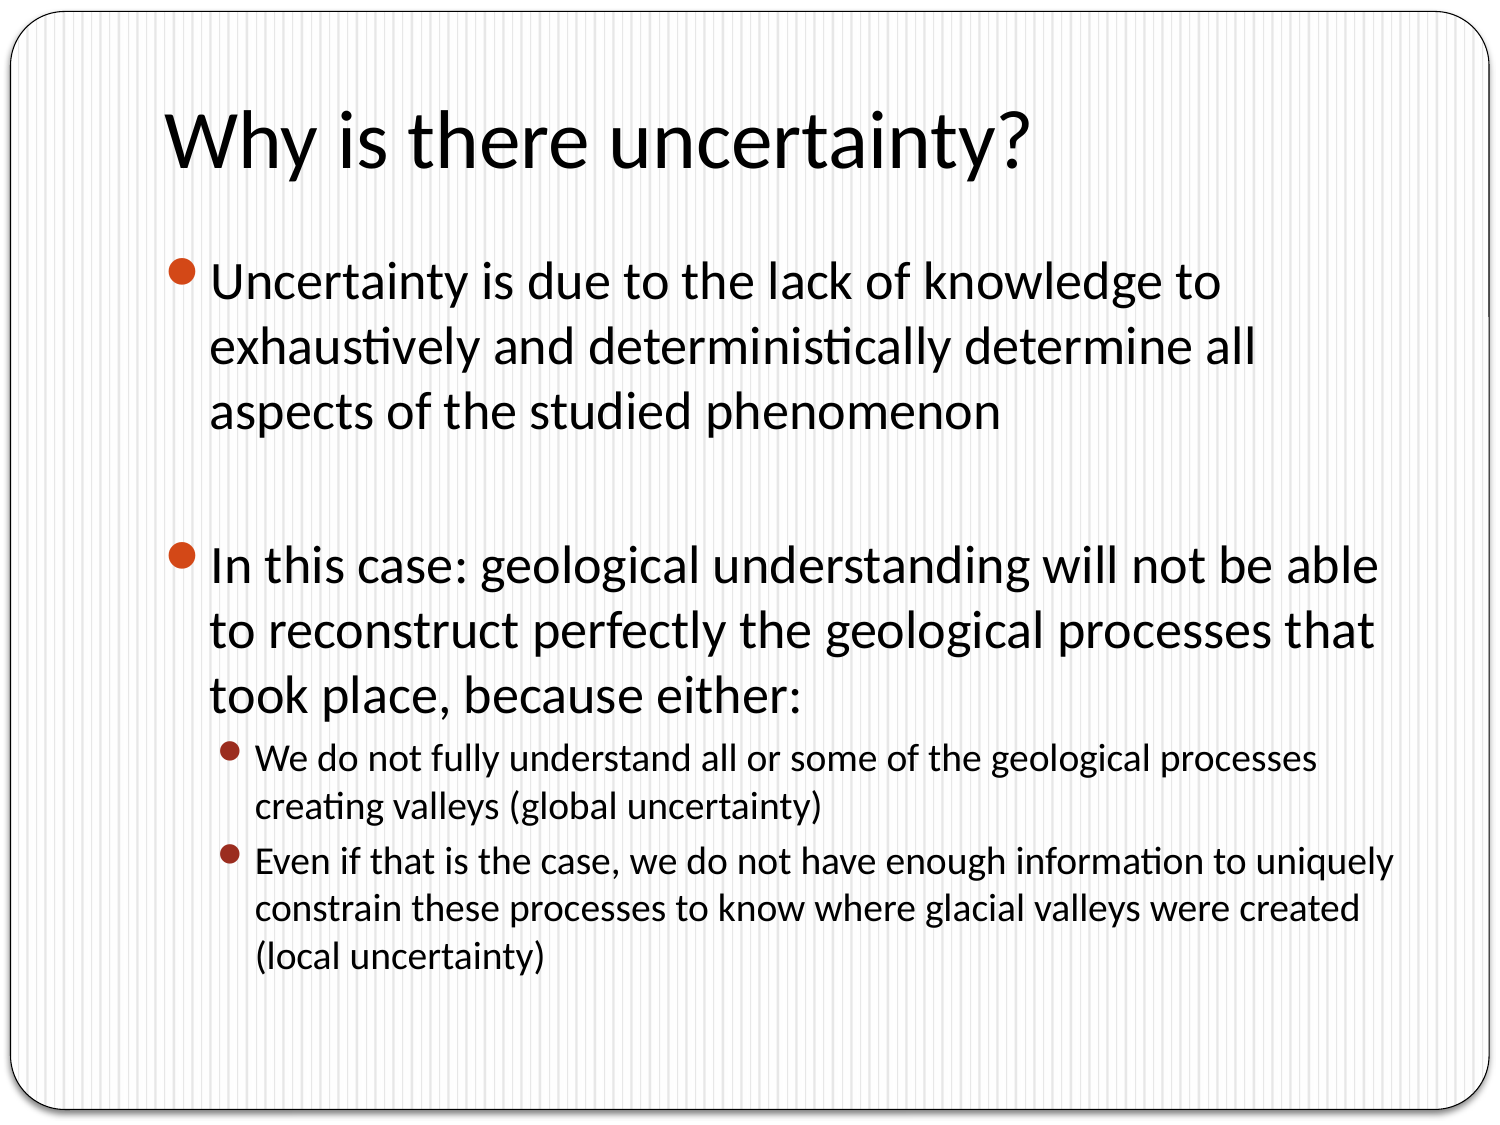

# Why is there uncertainty?
Uncertainty is due to the lack of knowledge to exhaustively and deterministically determine all aspects of the studied phenomenon

In this case: geological understanding will not be able to reconstruct perfectly the geological processes that took place, because either:
We do not fully understand all or some of the geological processes creating valleys (global uncertainty)
Even if that is the case, we do not have enough information to uniquely constrain these processes to know where glacial valleys were created (local uncertainty)